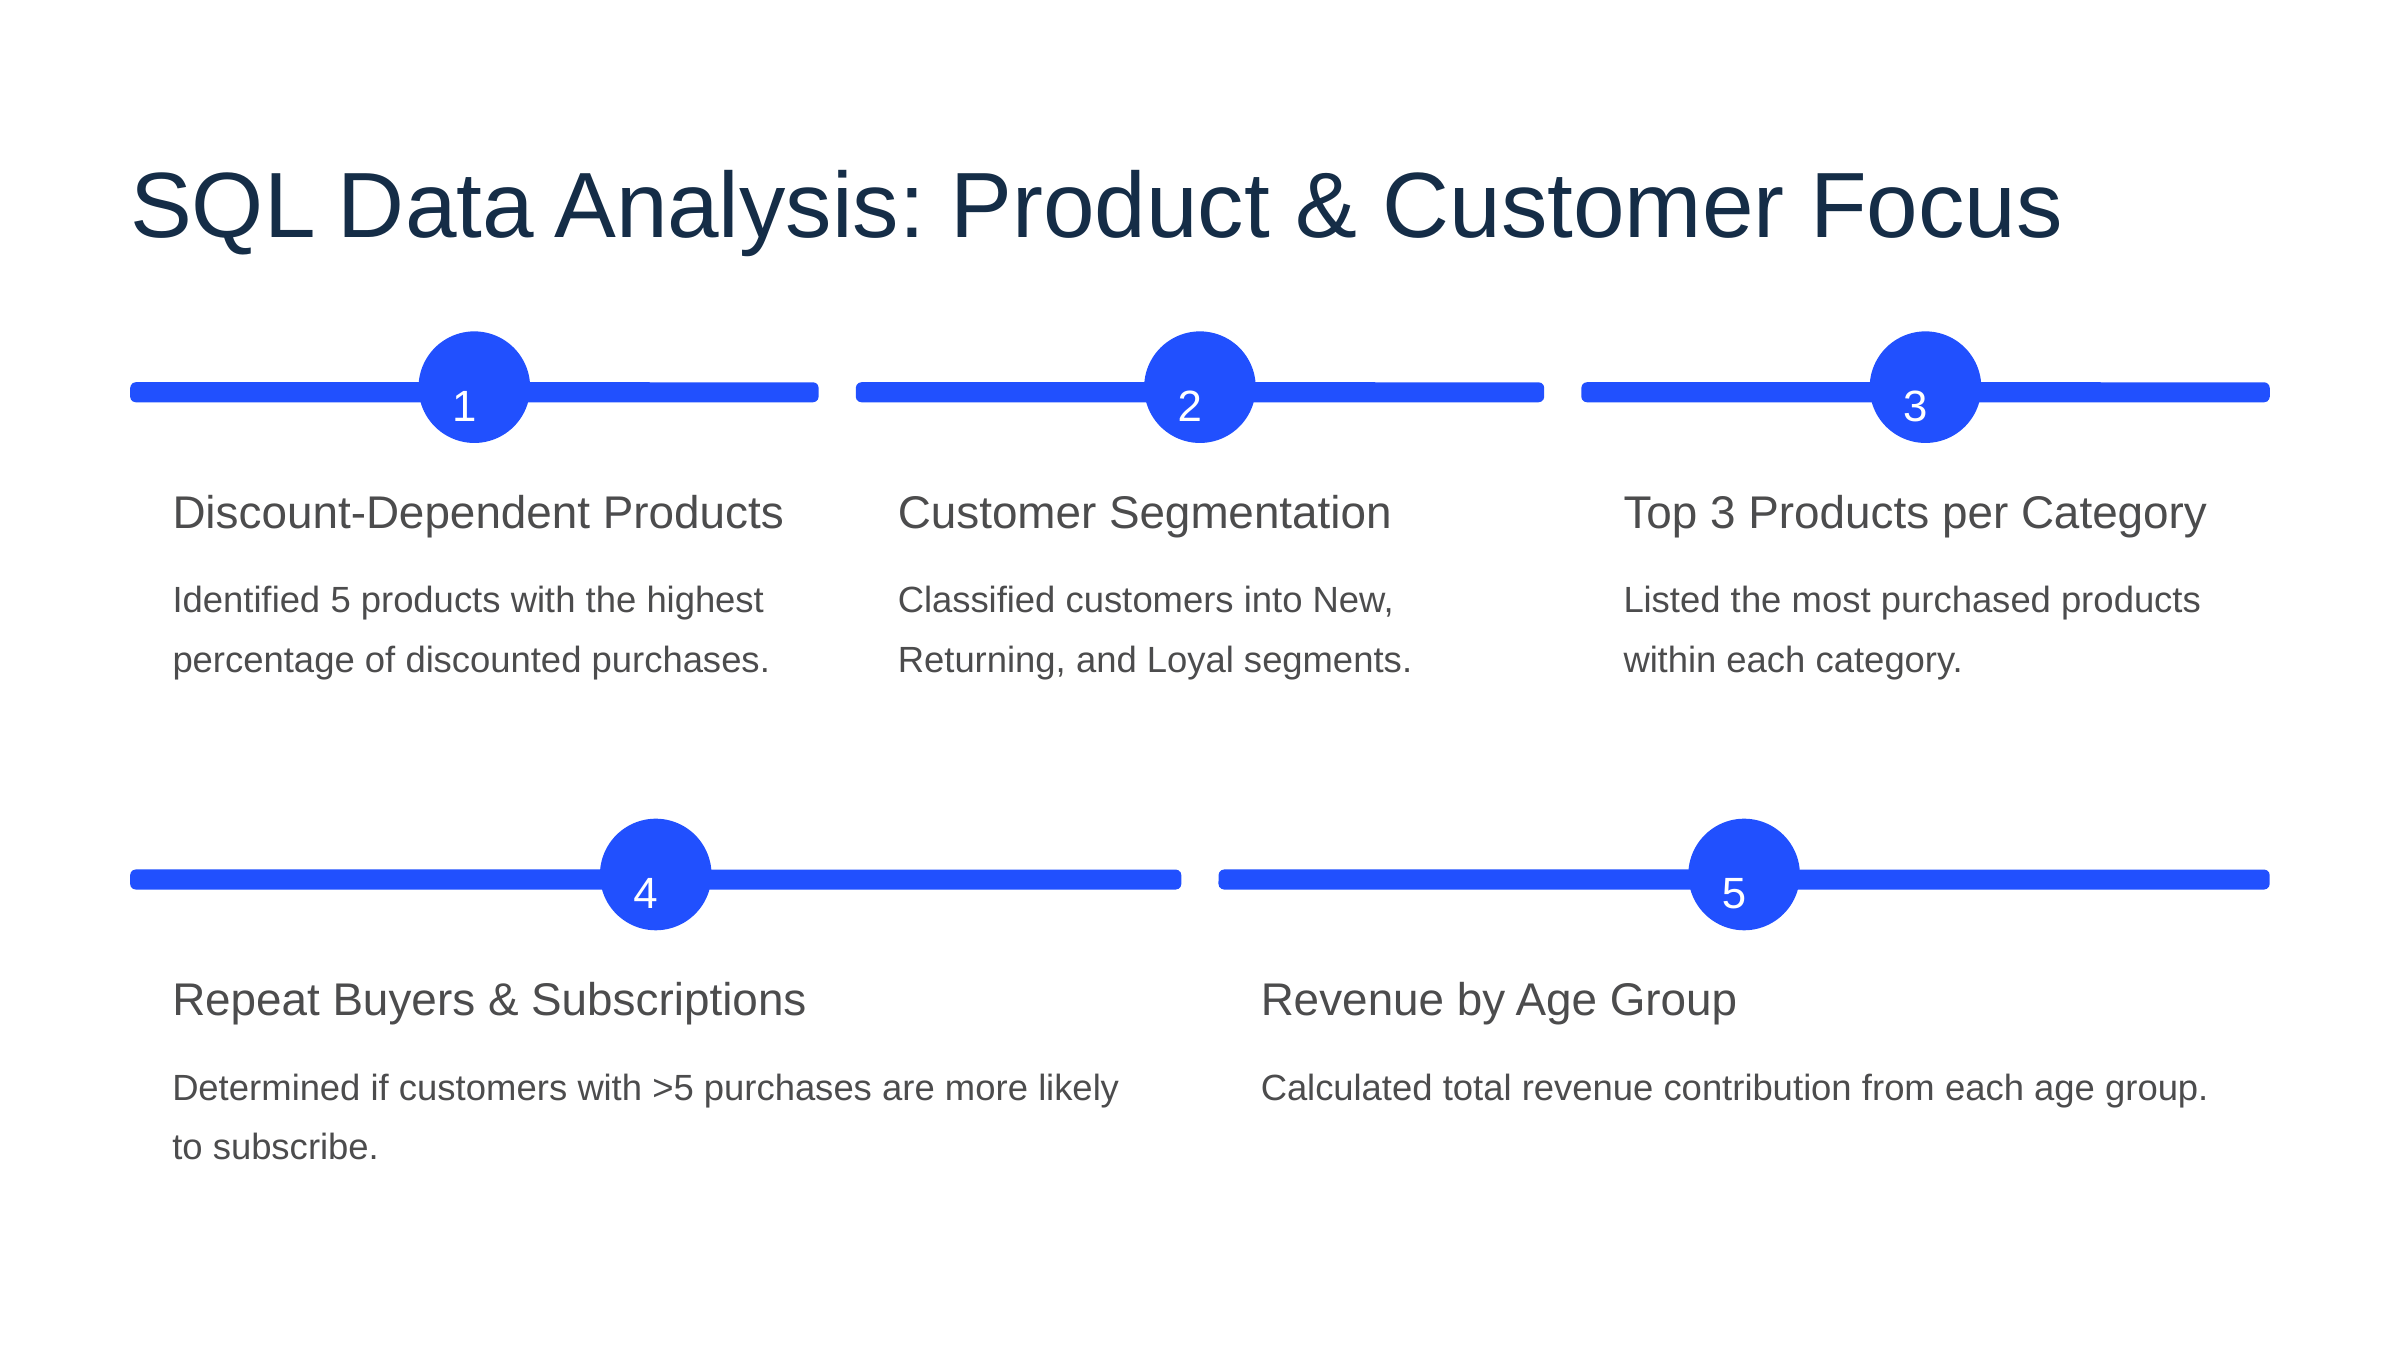

SQL Data Analysis: Product & Customer Focus

1
2
3

Discount-Dependent Products
Customer Segmentation
Top 3 Products per Category
Identified 5 products with the highest percentage of discounted purchases.
Classified customers into New, Returning, and Loyal segments.
Listed the most purchased products within each category.

4
5

Repeat Buyers & Subscriptions
Revenue by Age Group
Determined if customers with >5 purchases are more likely to subscribe.
Calculated total revenue contribution from each age group.